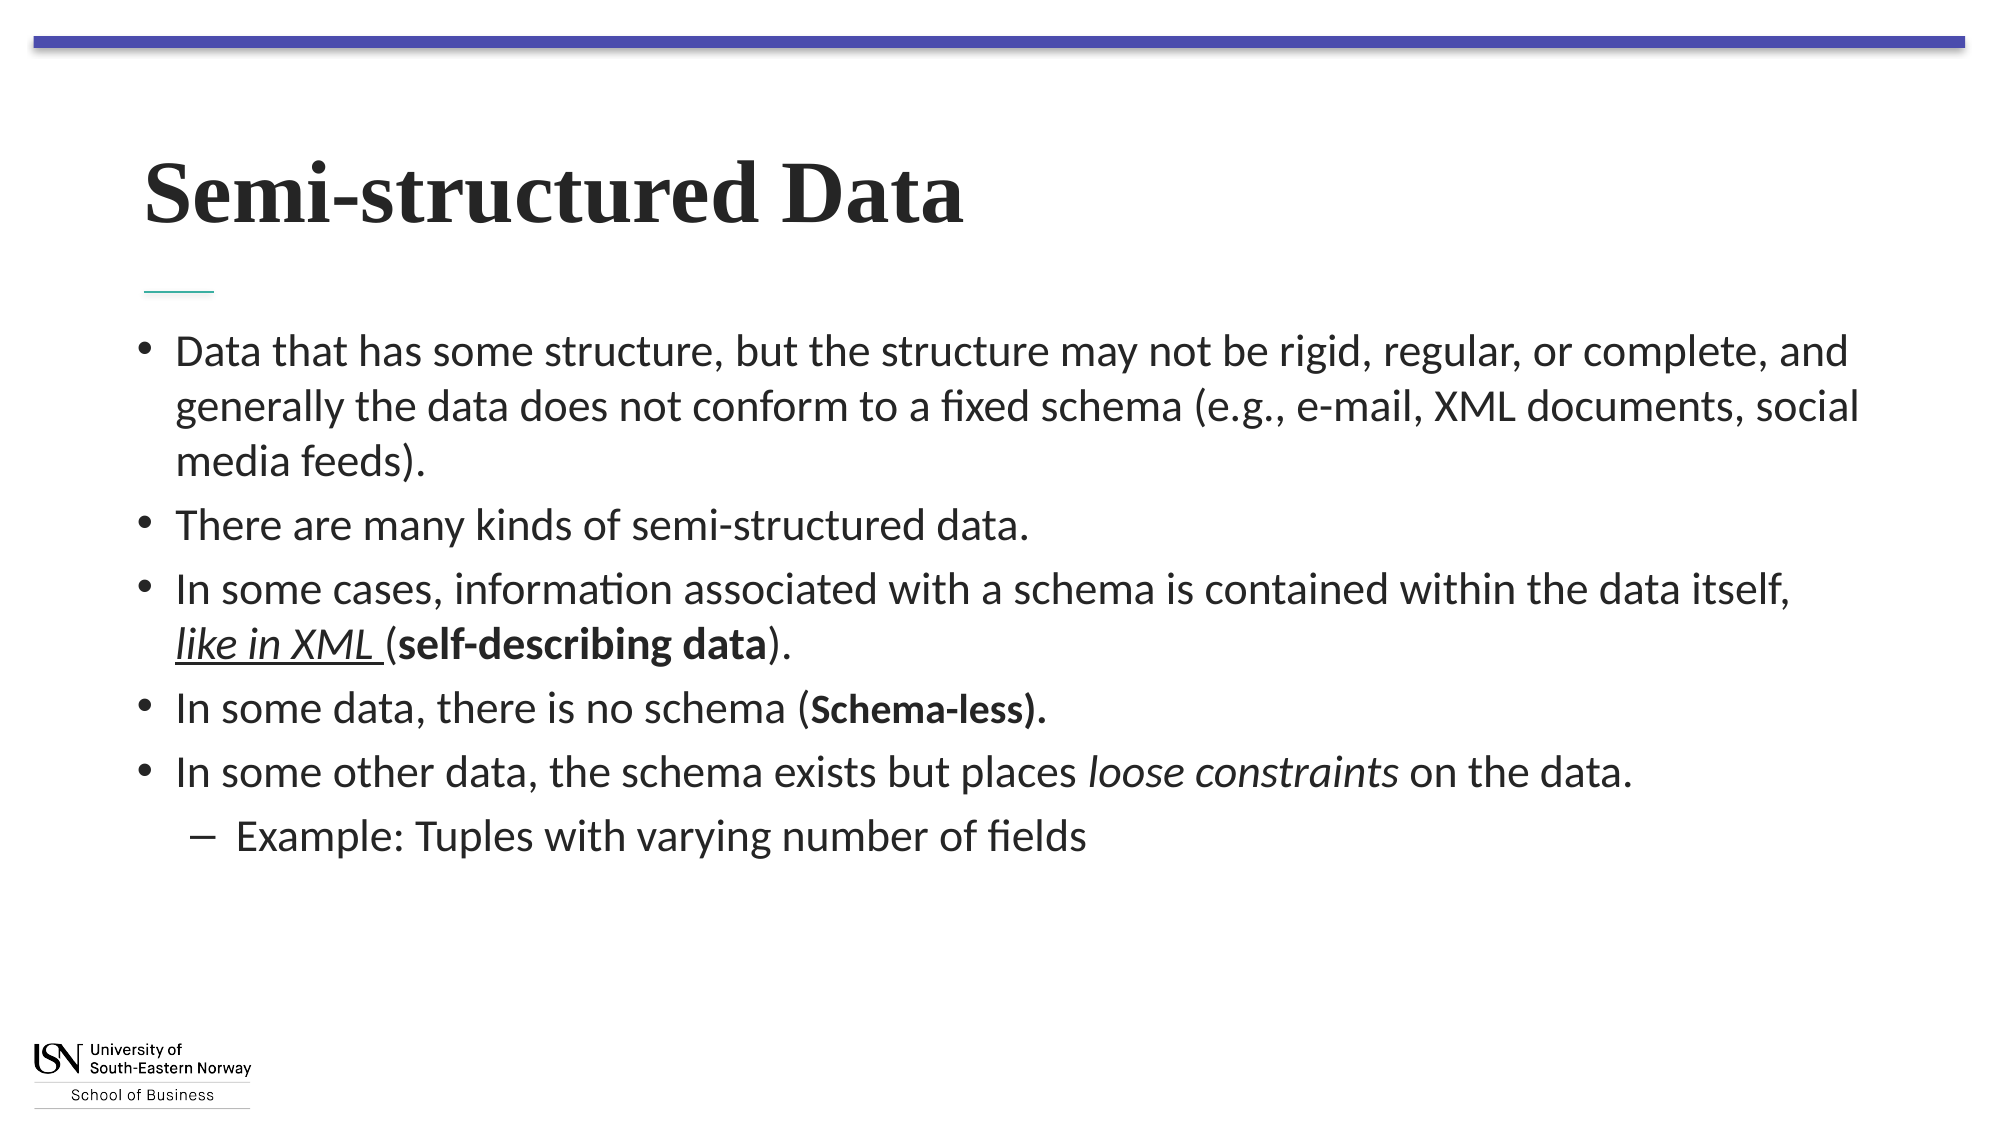

# Semi-structured Data
Data that has some structure, but the structure may not be rigid, regular, or complete, and generally the data does not conform to a fixed schema (e.g., e-mail, XML documents, social media feeds).
There are many kinds of semi-structured data.
In some cases, information associated with a schema is contained within the data itself, like in XML (self-describing data).
In some data, there is no schema (Schema-less).
In some other data, the schema exists but places loose constraints on the data.
Example: Tuples with varying number of fields